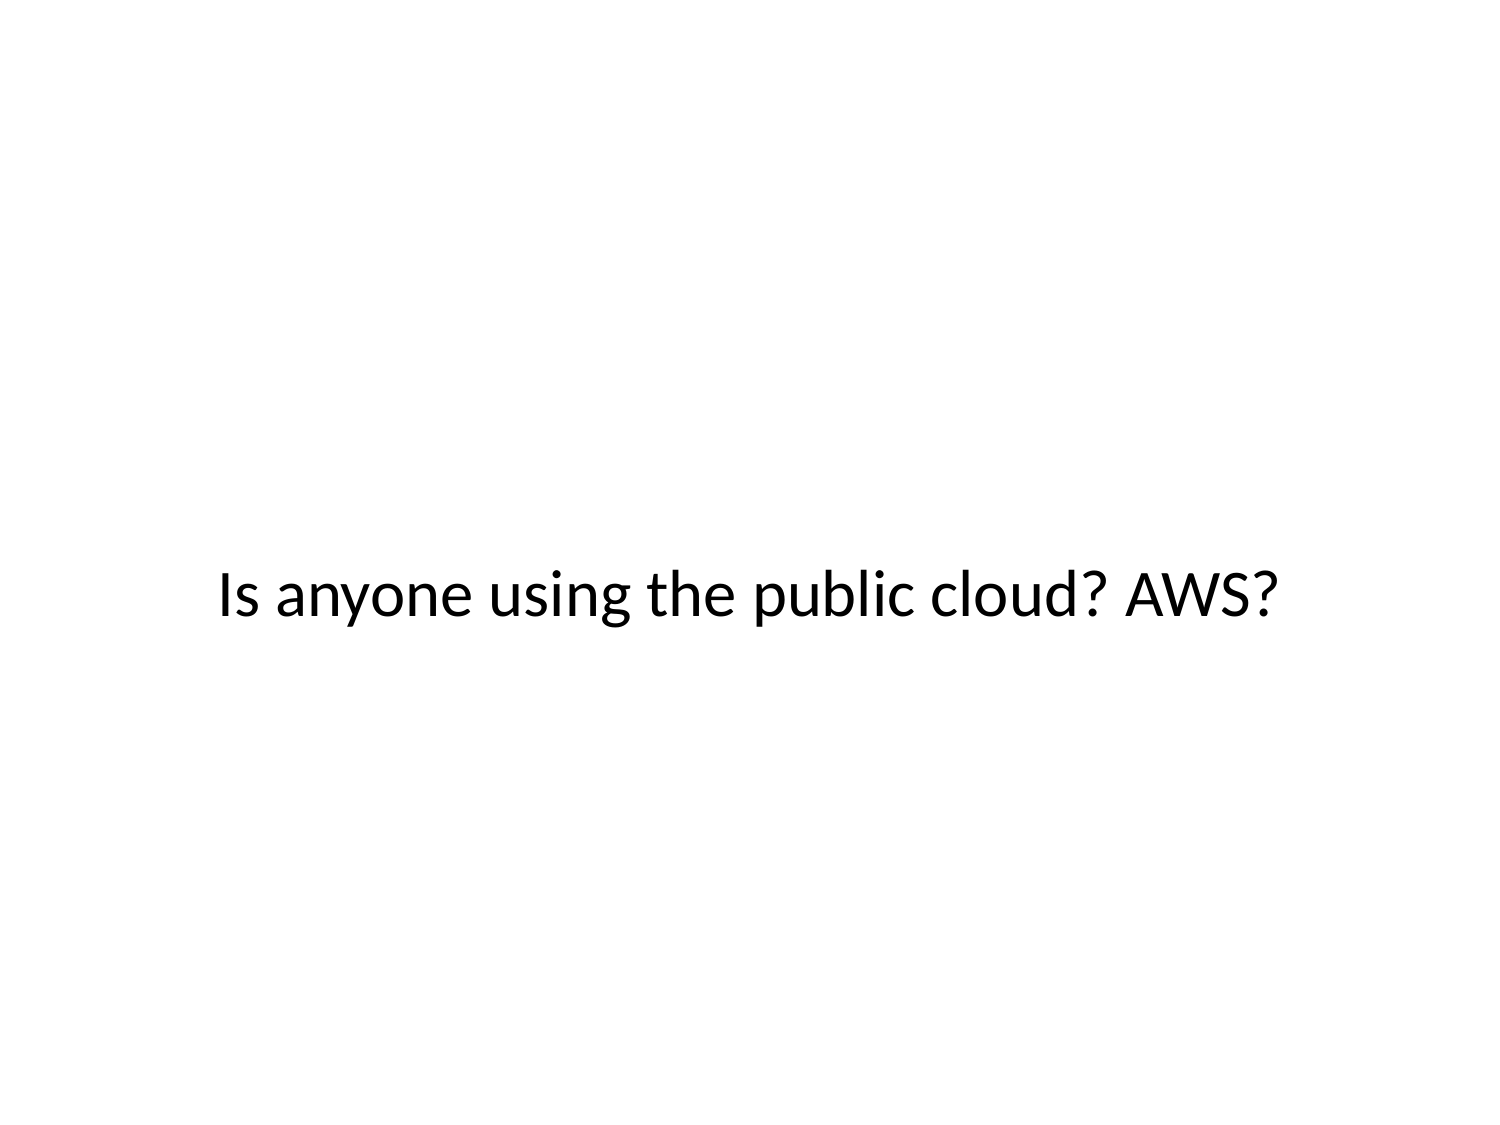

Is anyone using the public cloud? AWS?